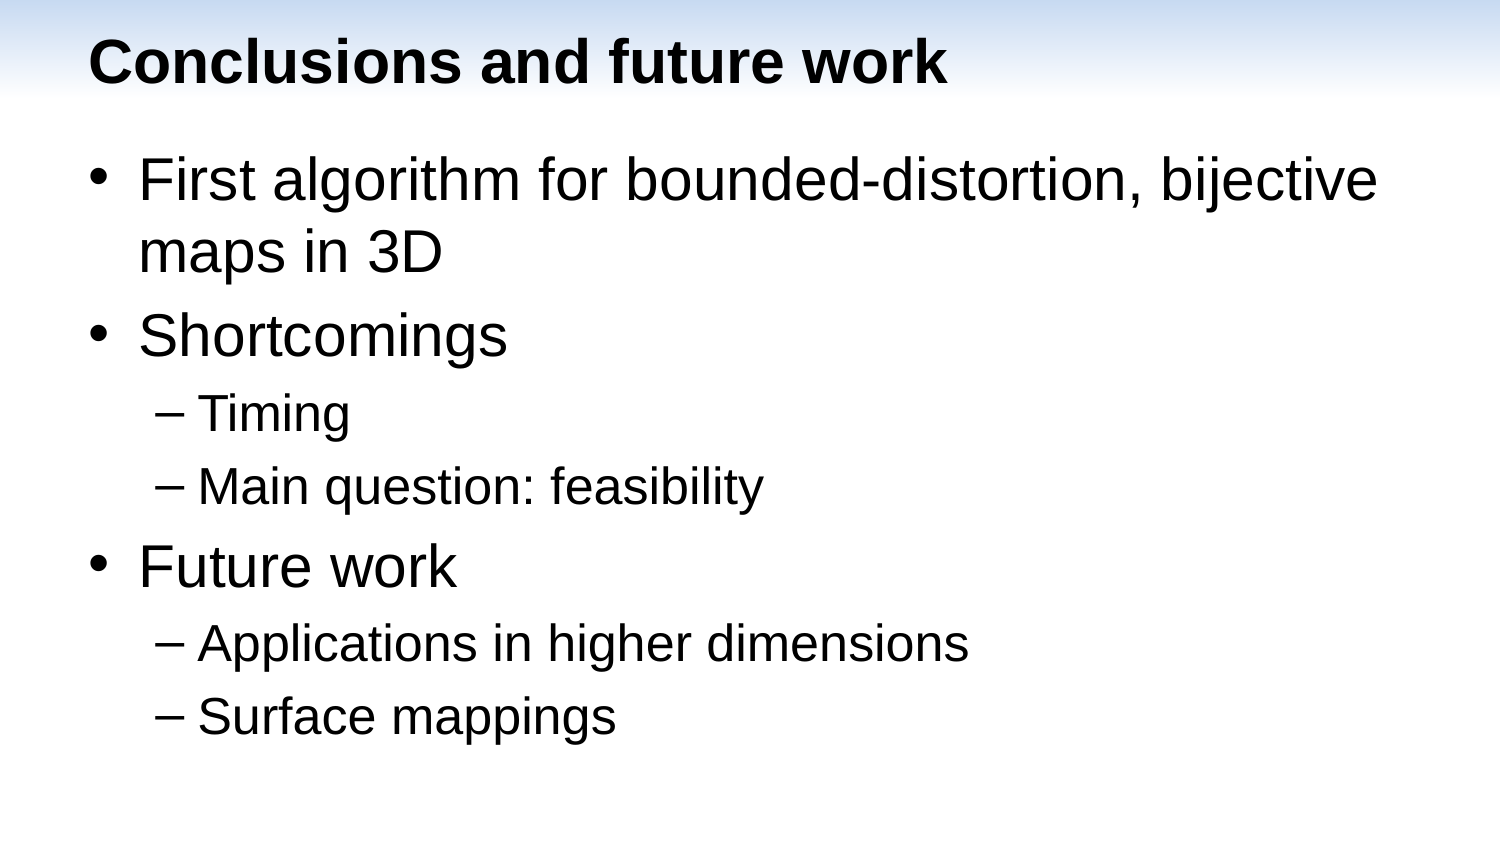

# Conclusions and future work
First algorithm for bounded-distortion, bijective maps in 3D
Shortcomings
Timing
Main question: feasibility
Future work
Applications in higher dimensions
Surface mappings